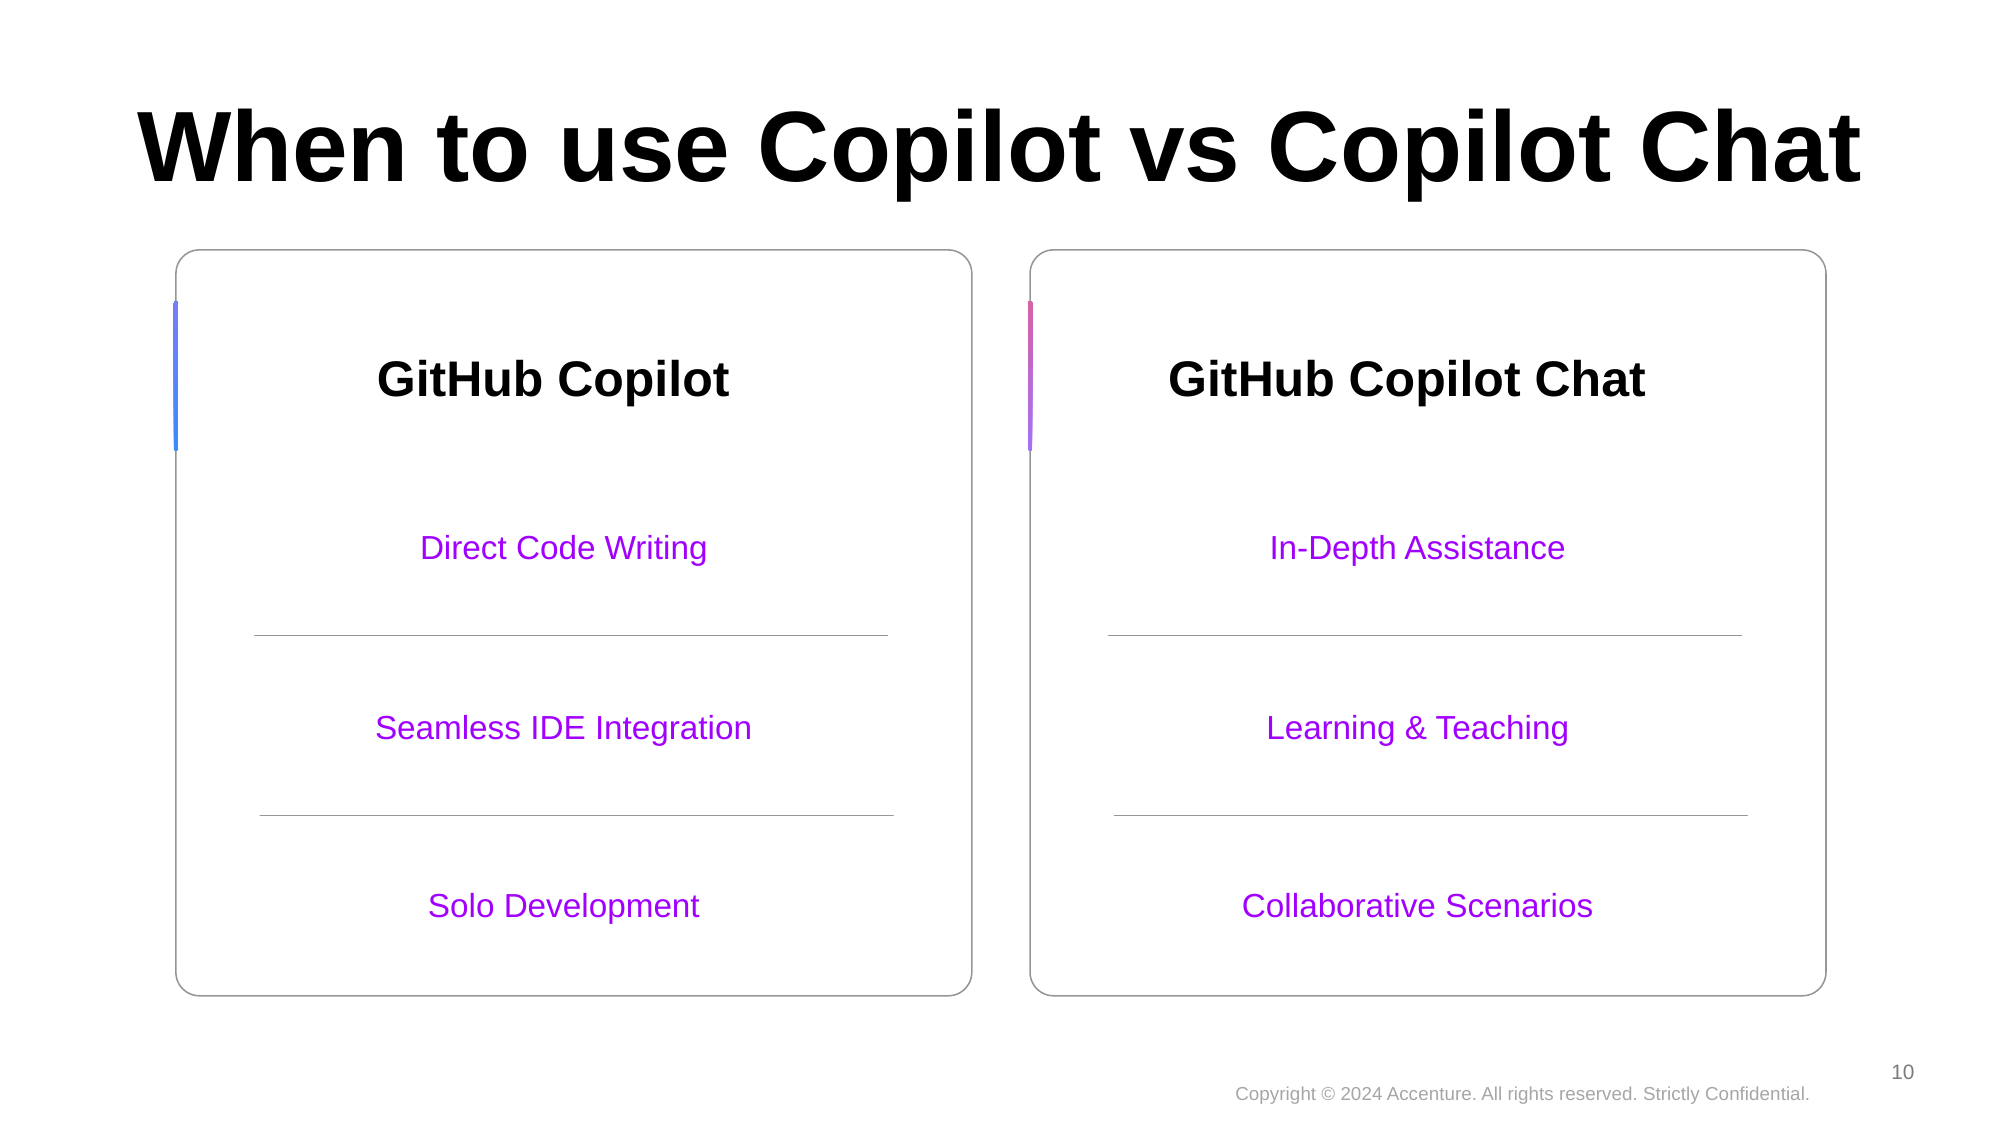

# When to use Copilot vs Copilot Chat
GitHub Copilot
GitHub Copilot Chat
Direct Code Writing
In-Depth Assistance
Seamless IDE Integration
Learning & Teaching
Solo Development
Collaborative Scenarios
10